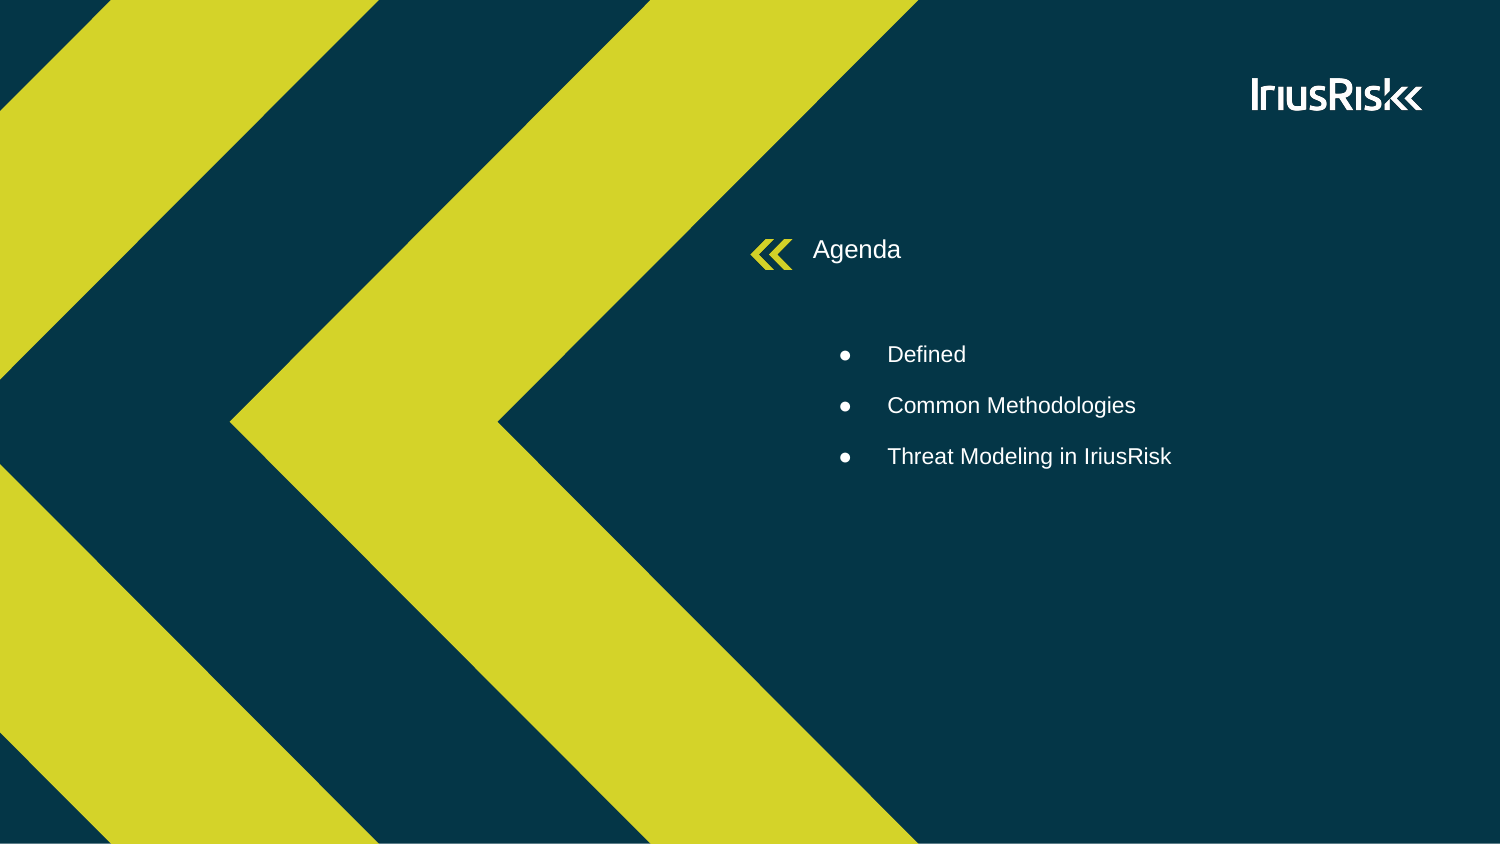

# Agenda
Defined
Common Methodologies
Threat Modeling in IriusRisk